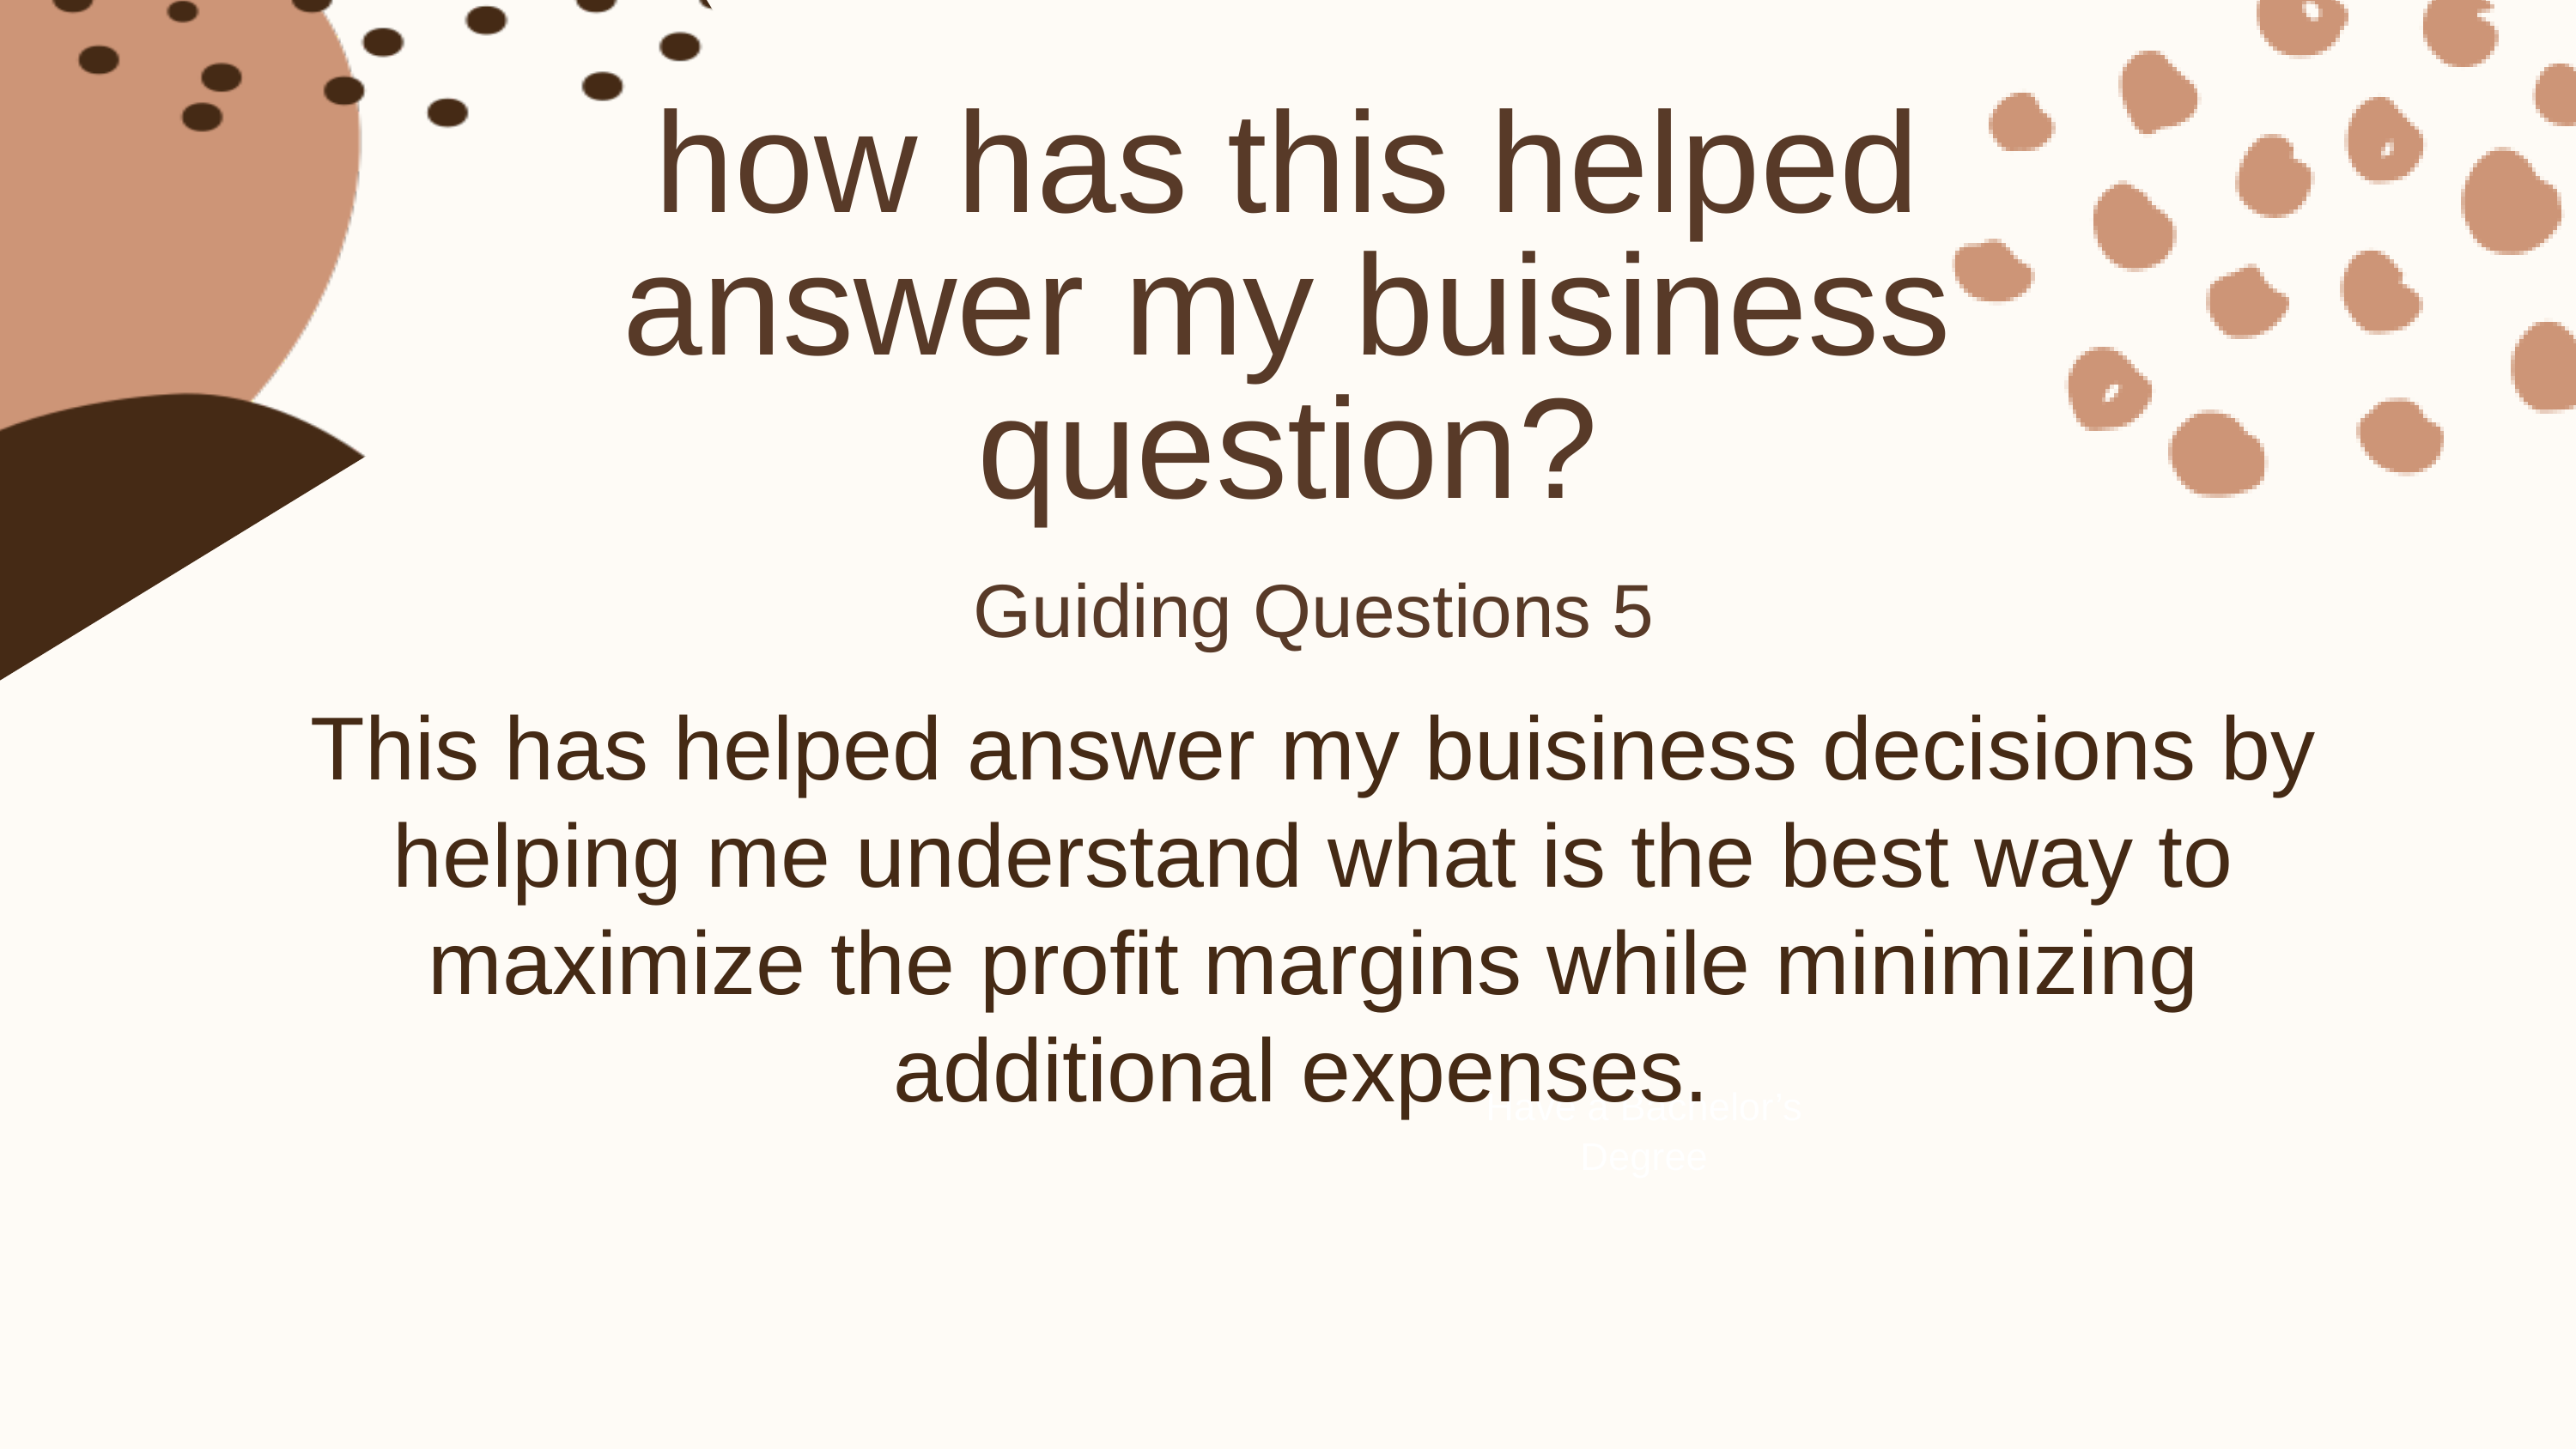

how has this helped answer my buisiness question?
Guiding Questions 5
This has helped answer my buisiness decisions by helping me understand what is the best way to maximize the profit margins while minimizing additional expenses.
Have a Bachelor’s Degree